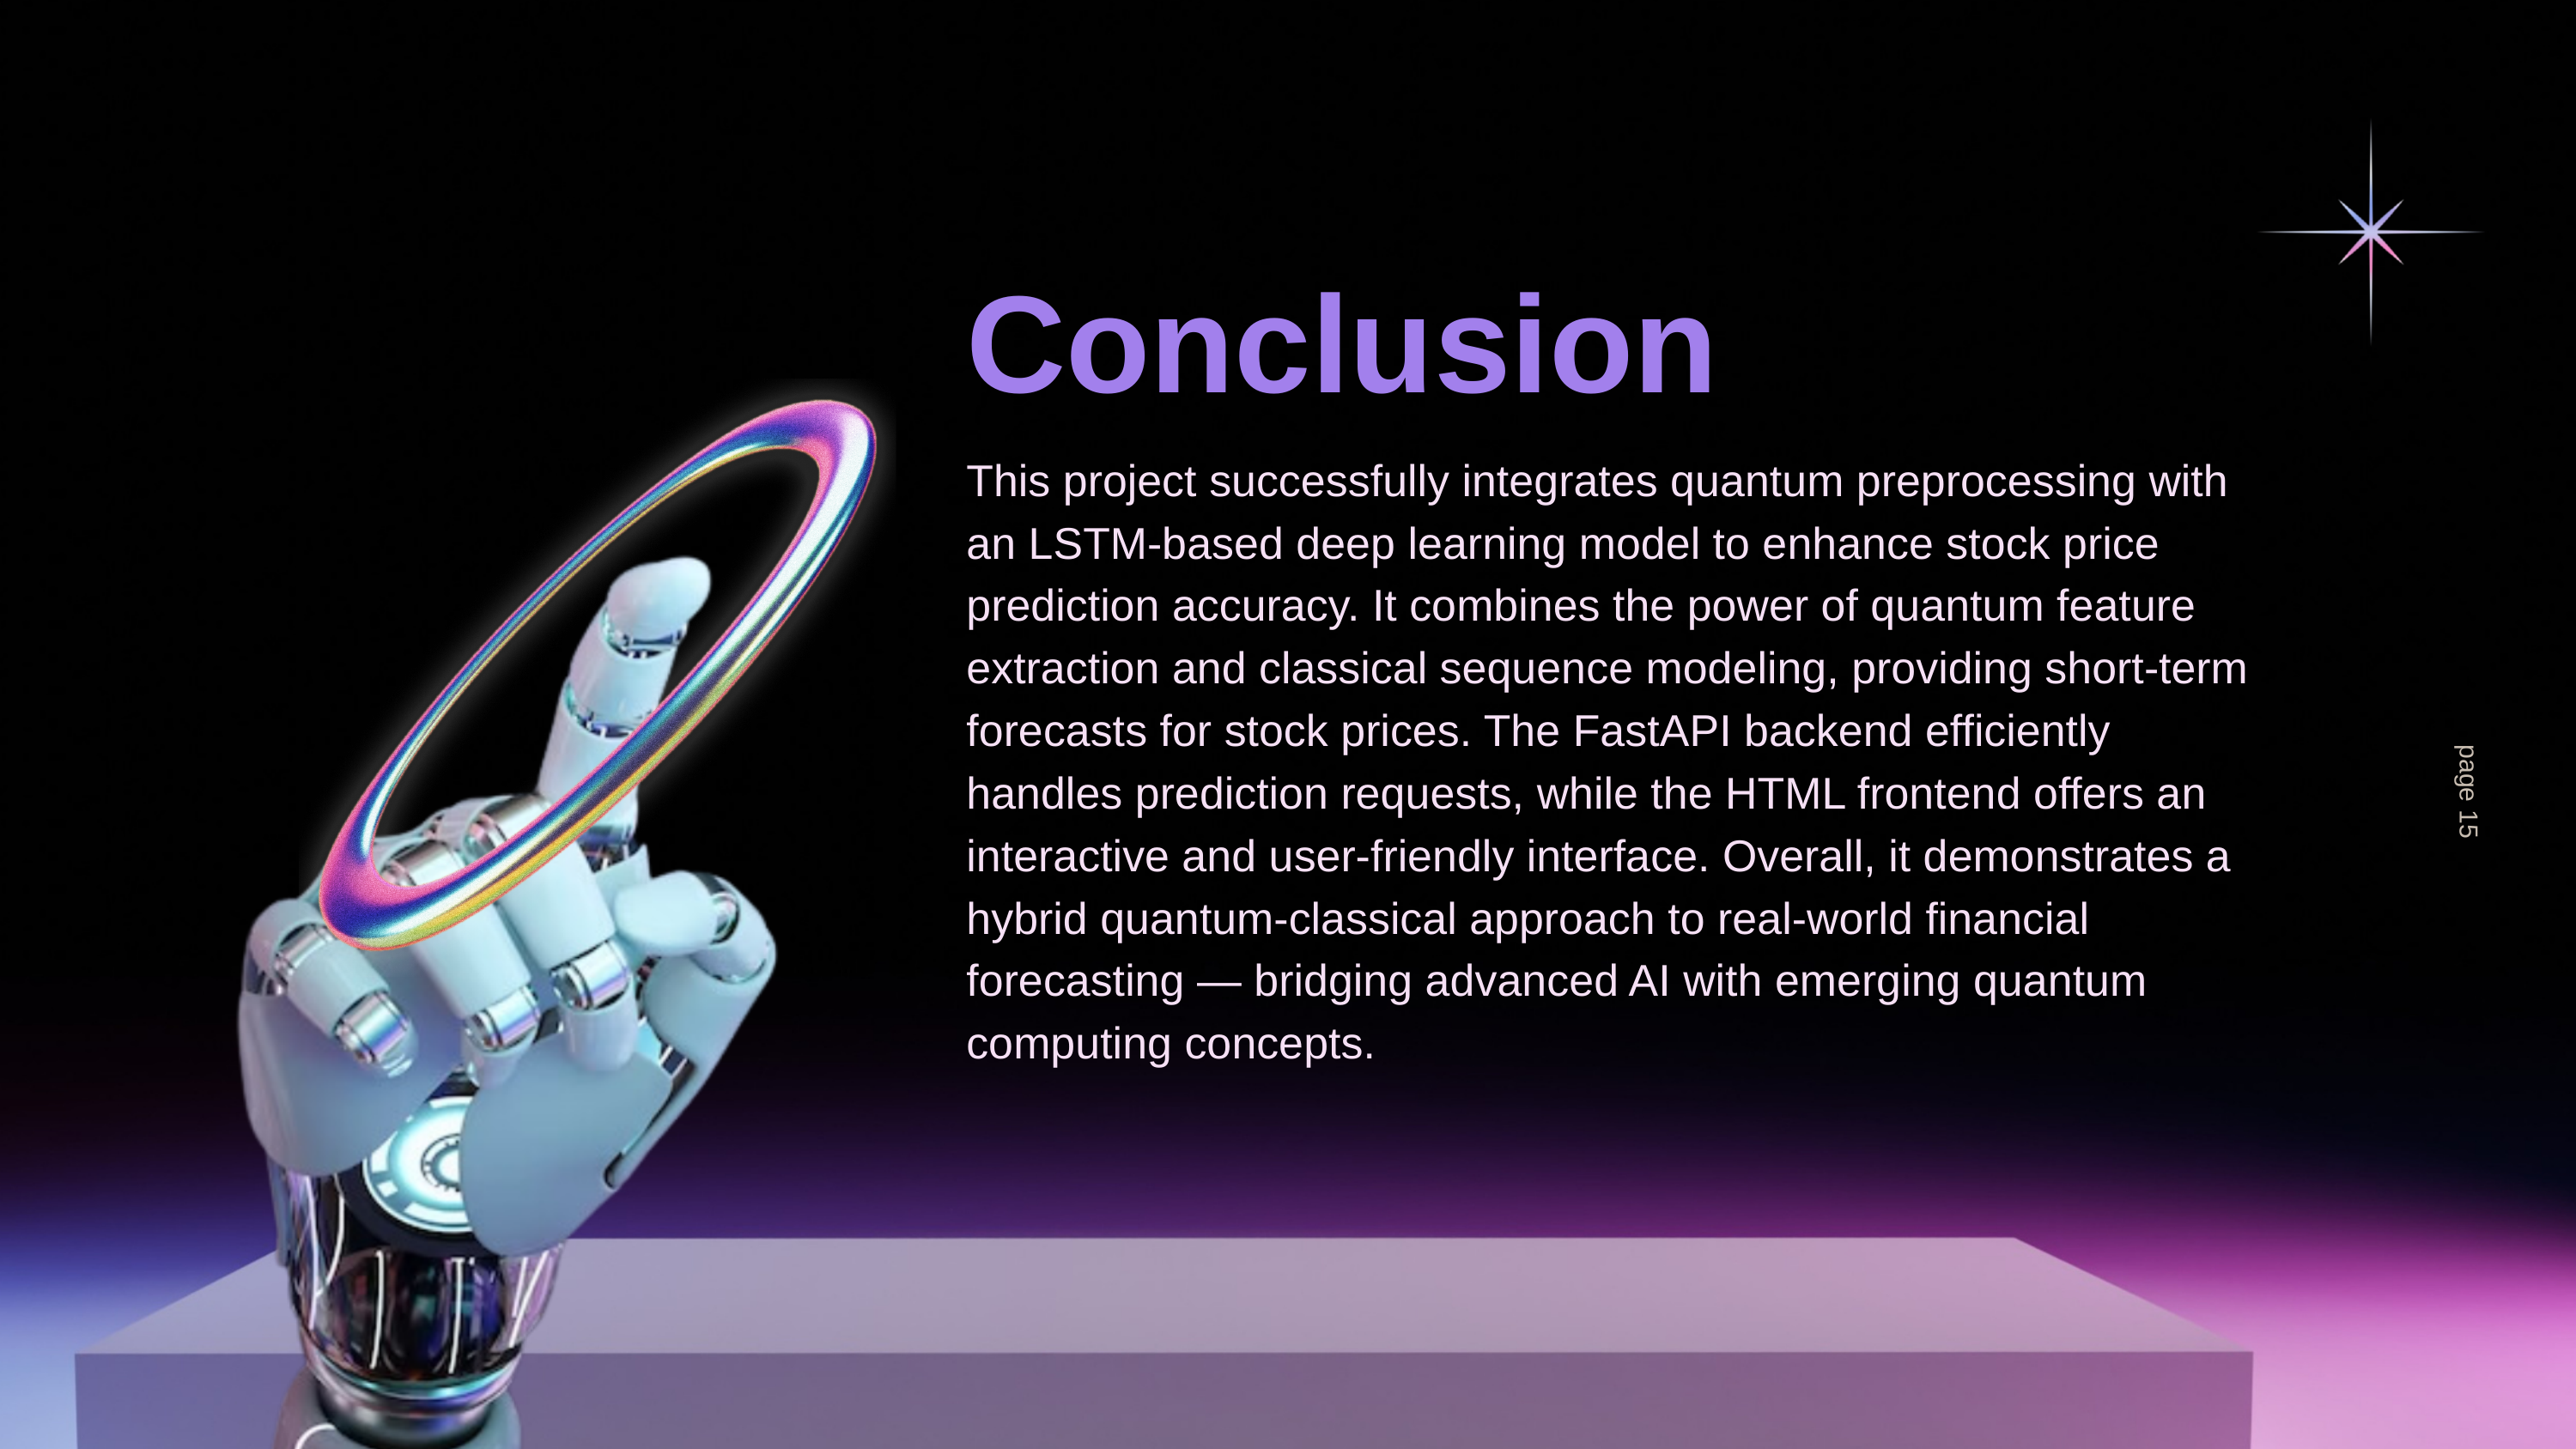

Conclusion

This project successfully integrates quantum preprocessing with an LSTM-based deep learning model to enhance stock price prediction accuracy. It combines the power of quantum feature extraction and classical sequence modeling, providing short-term forecasts for stock prices. The FastAPI backend efficiently handles prediction requests, while the HTML frontend offers an interactive and user-friendly interface. Overall, it demonstrates a hybrid quantum-classical approach to real-world financial forecasting — bridging advanced AI with emerging quantum computing concepts.

page 15